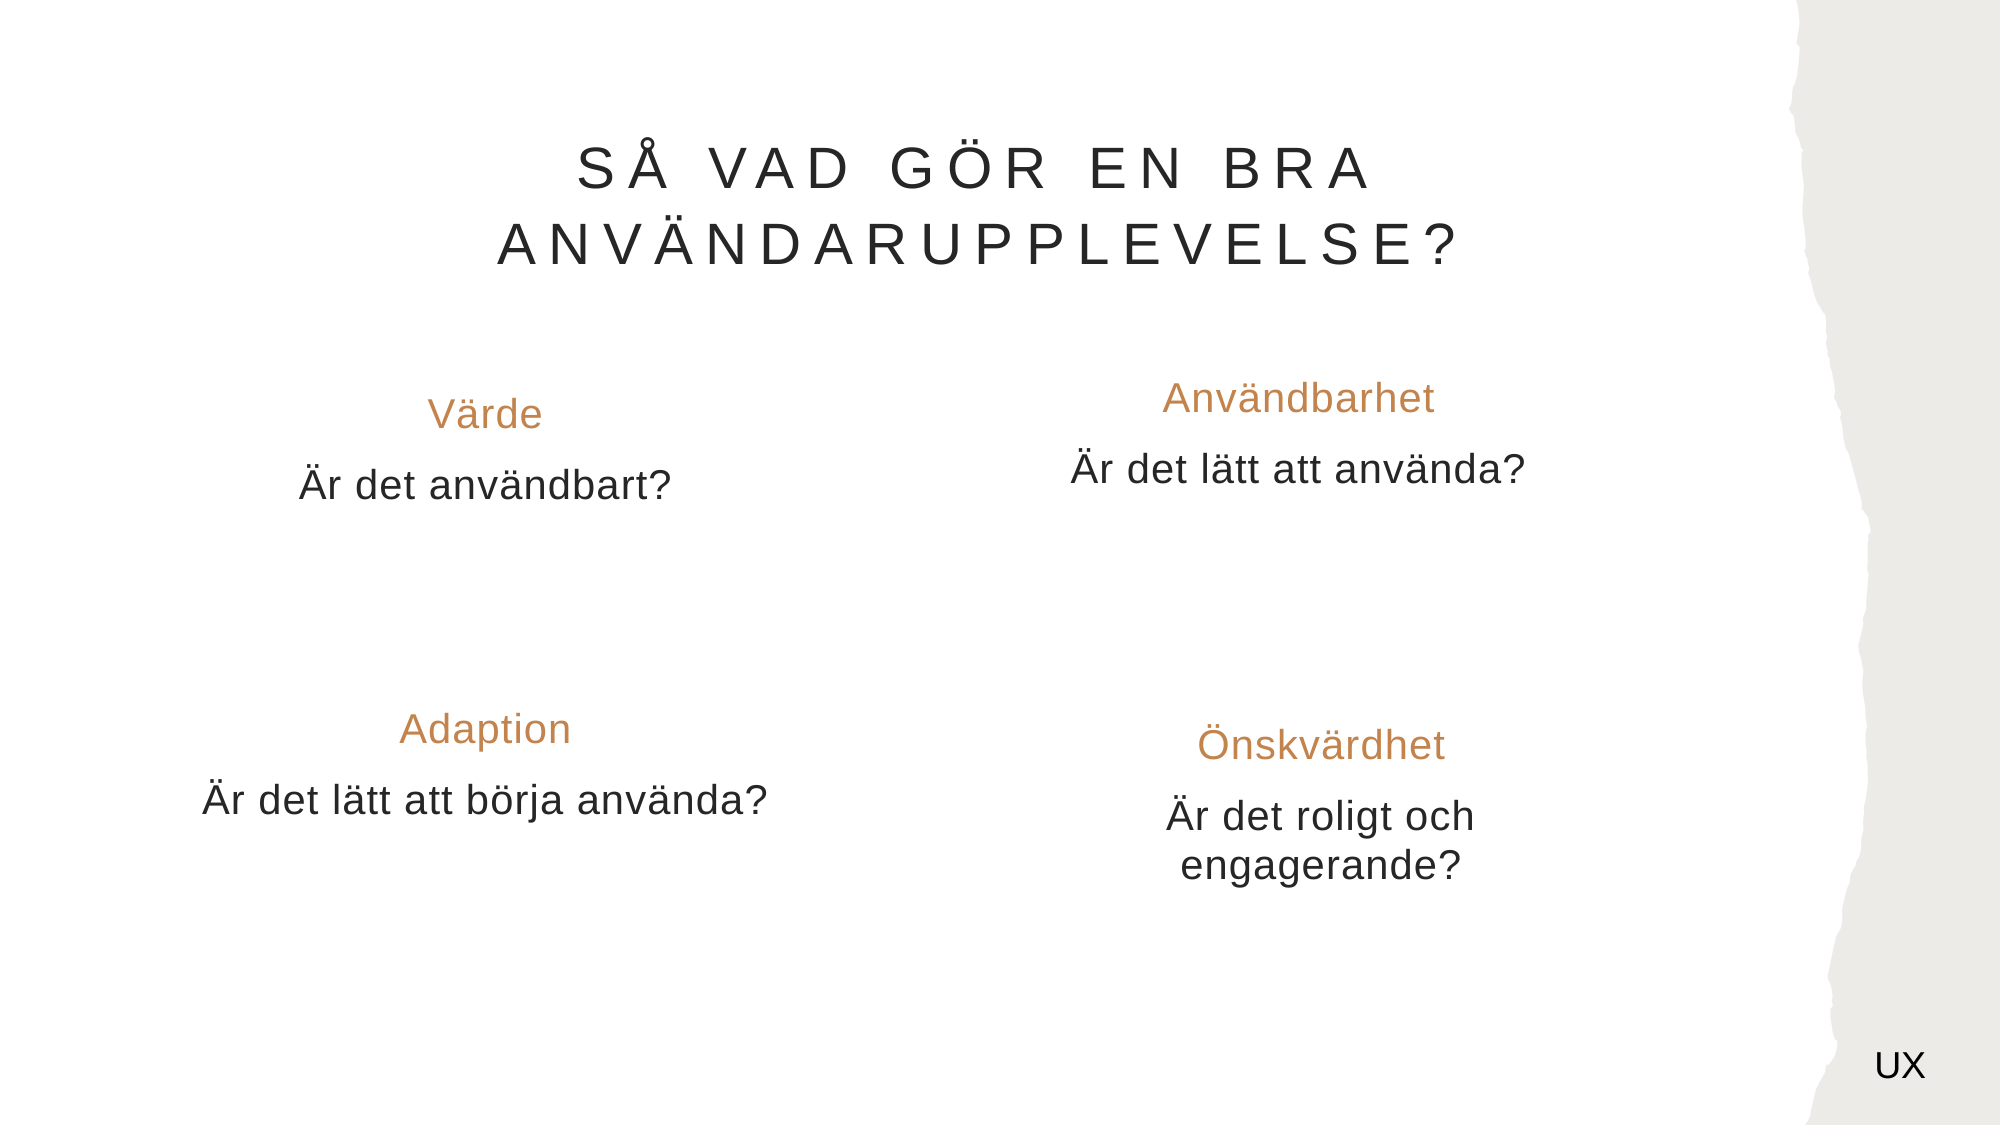

# Så vad gör en bra användarupplevelse?
Användbarhet
Är det lätt att använda?
Värde
Är det användbart?
Adaption
Är det lätt att börja använda?
Önskvärdhet
Är det roligt och engagerande?
UX